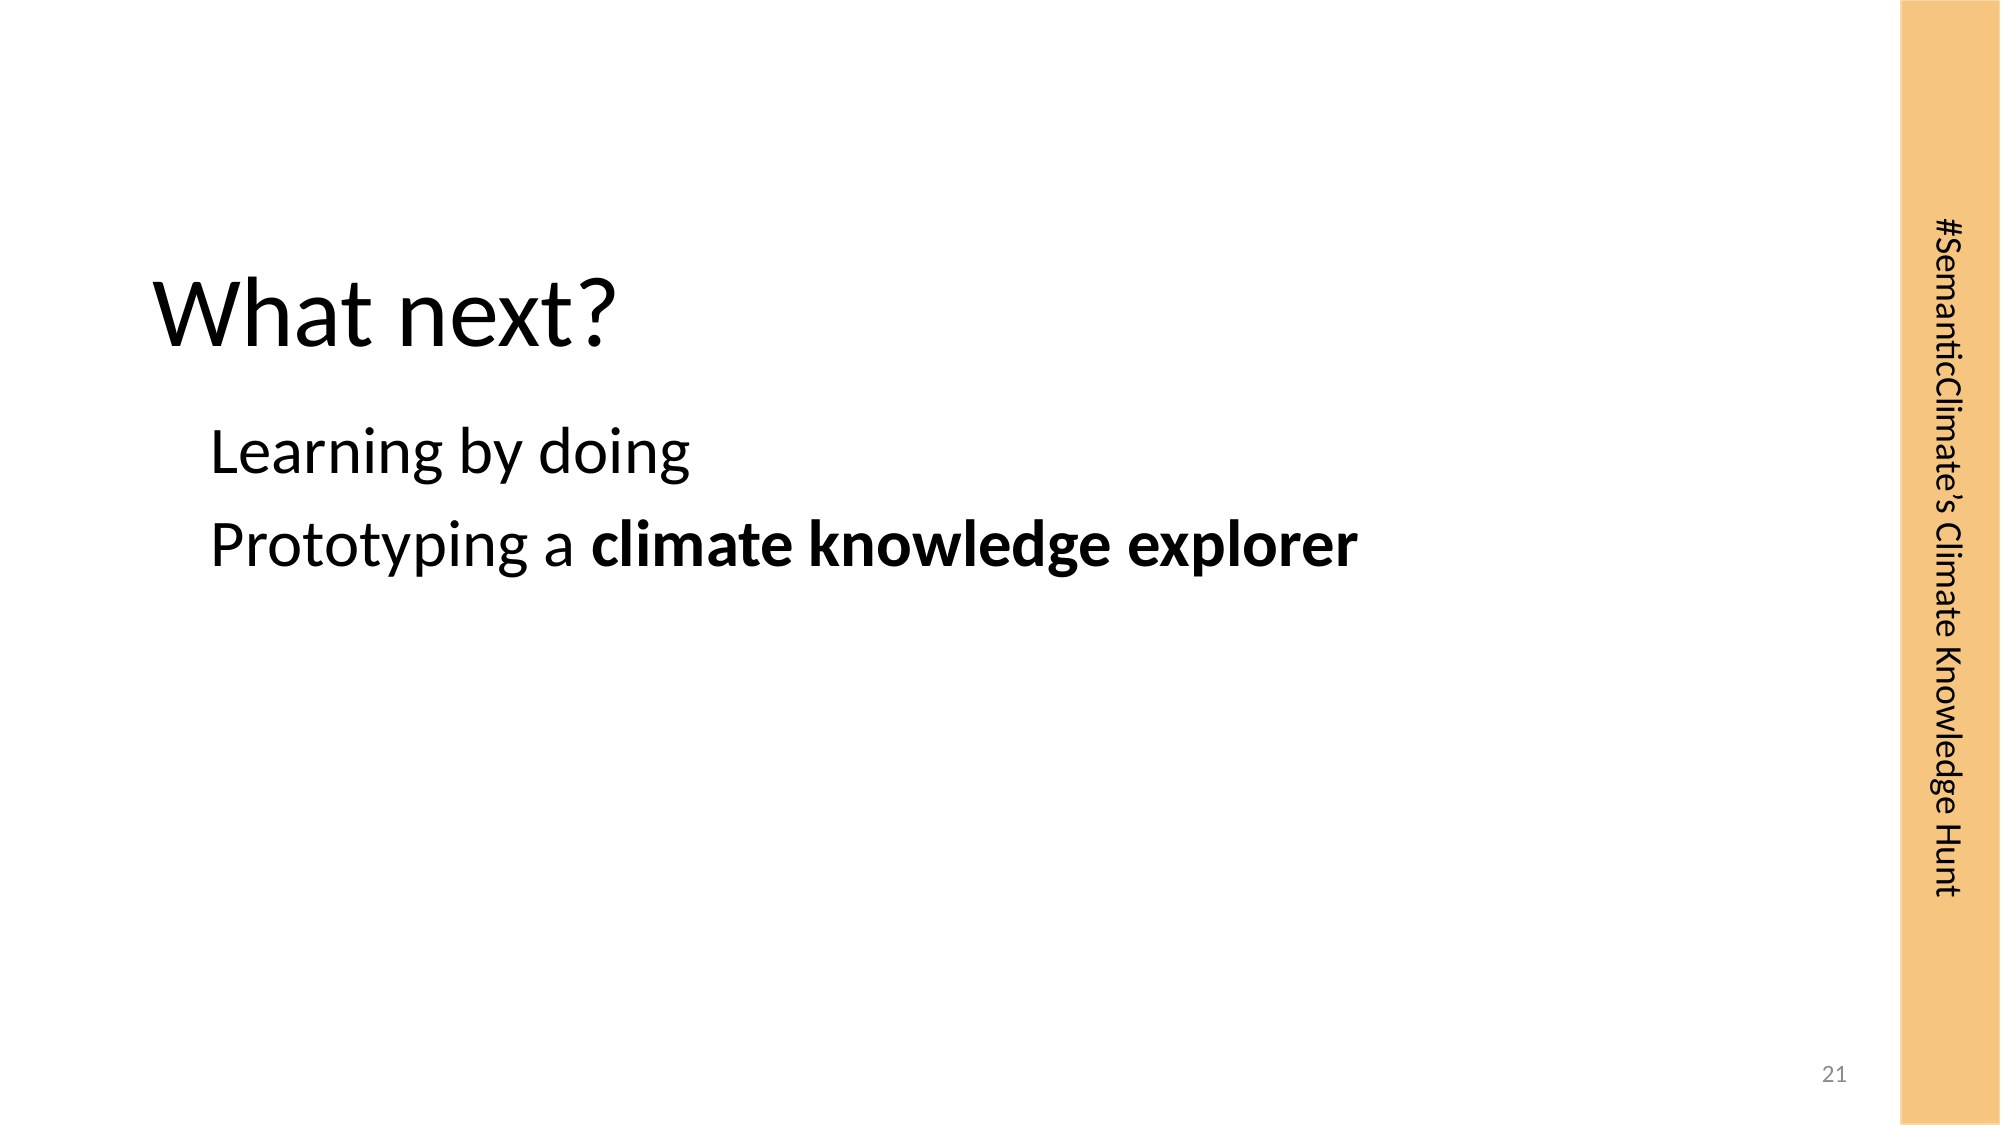

# What next?
Learning by doing
Prototyping a climate knowledge explorer
#SemanticClimate’s Climate Knowledge Hunt
21